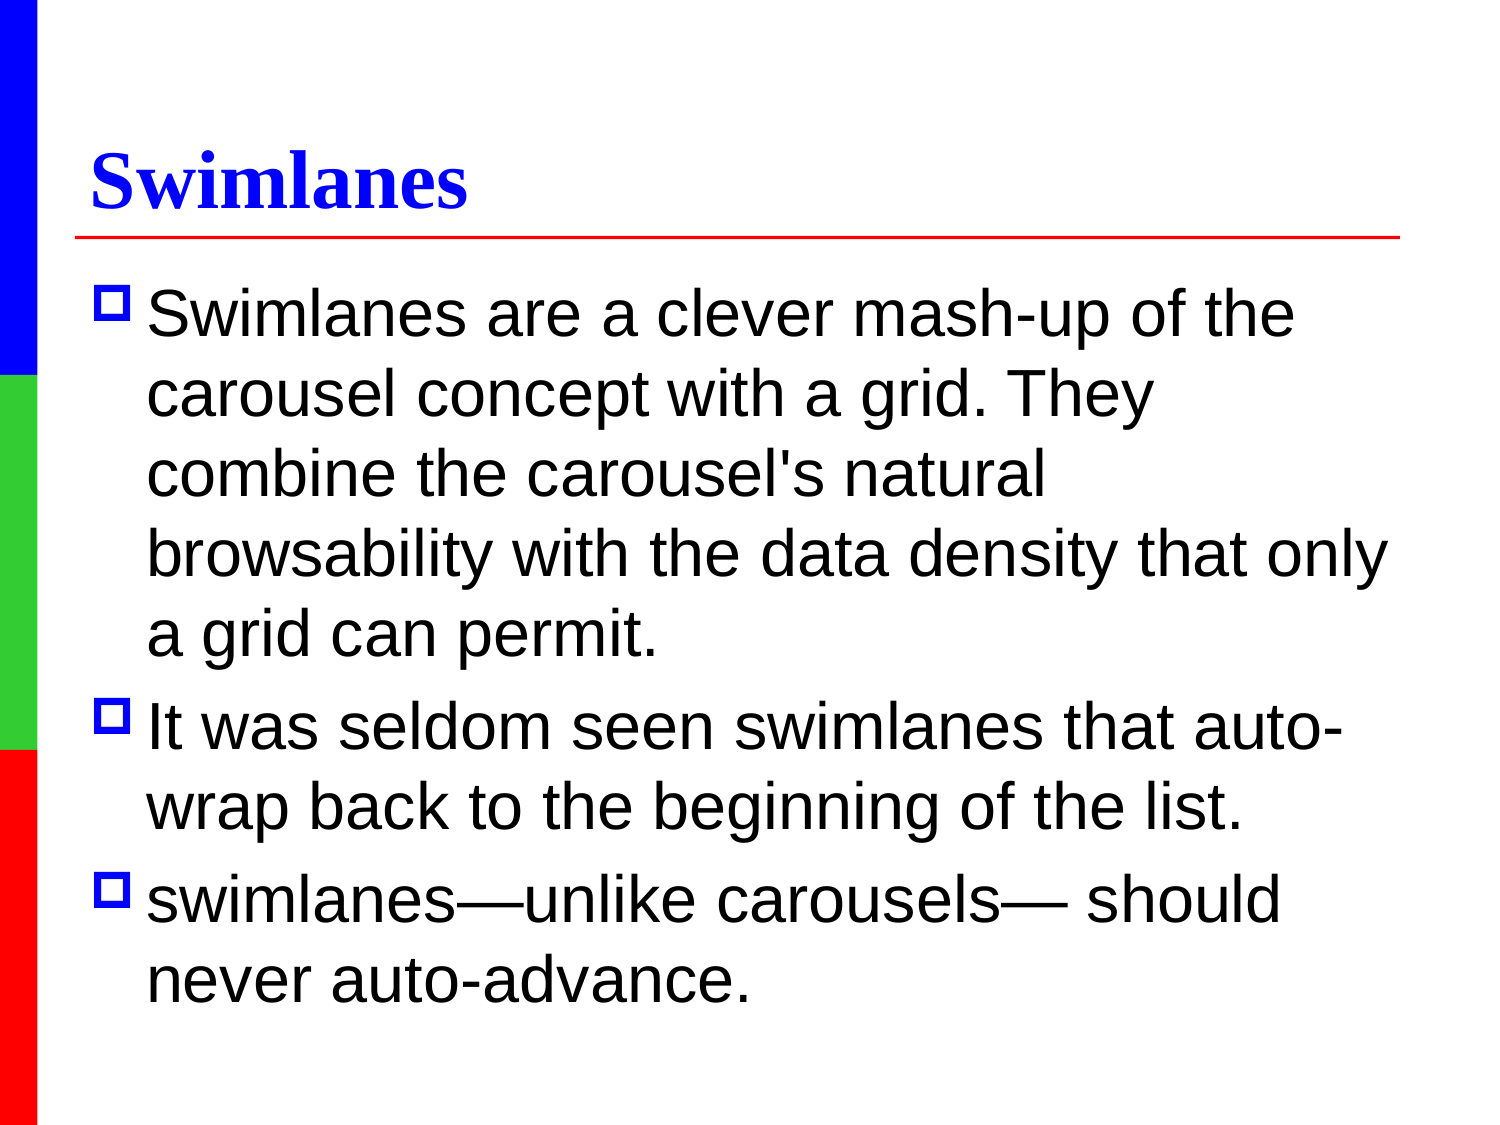

# Swimlanes
Swimlanes are a clever mash-up of the carousel concept with a grid. They combine the carousel's natural browsability with the data density that only a grid can permit.
It was seldom seen swimlanes that auto-wrap back to the beginning of the list.
swimlanes—unlike carousels— should never auto-advance.